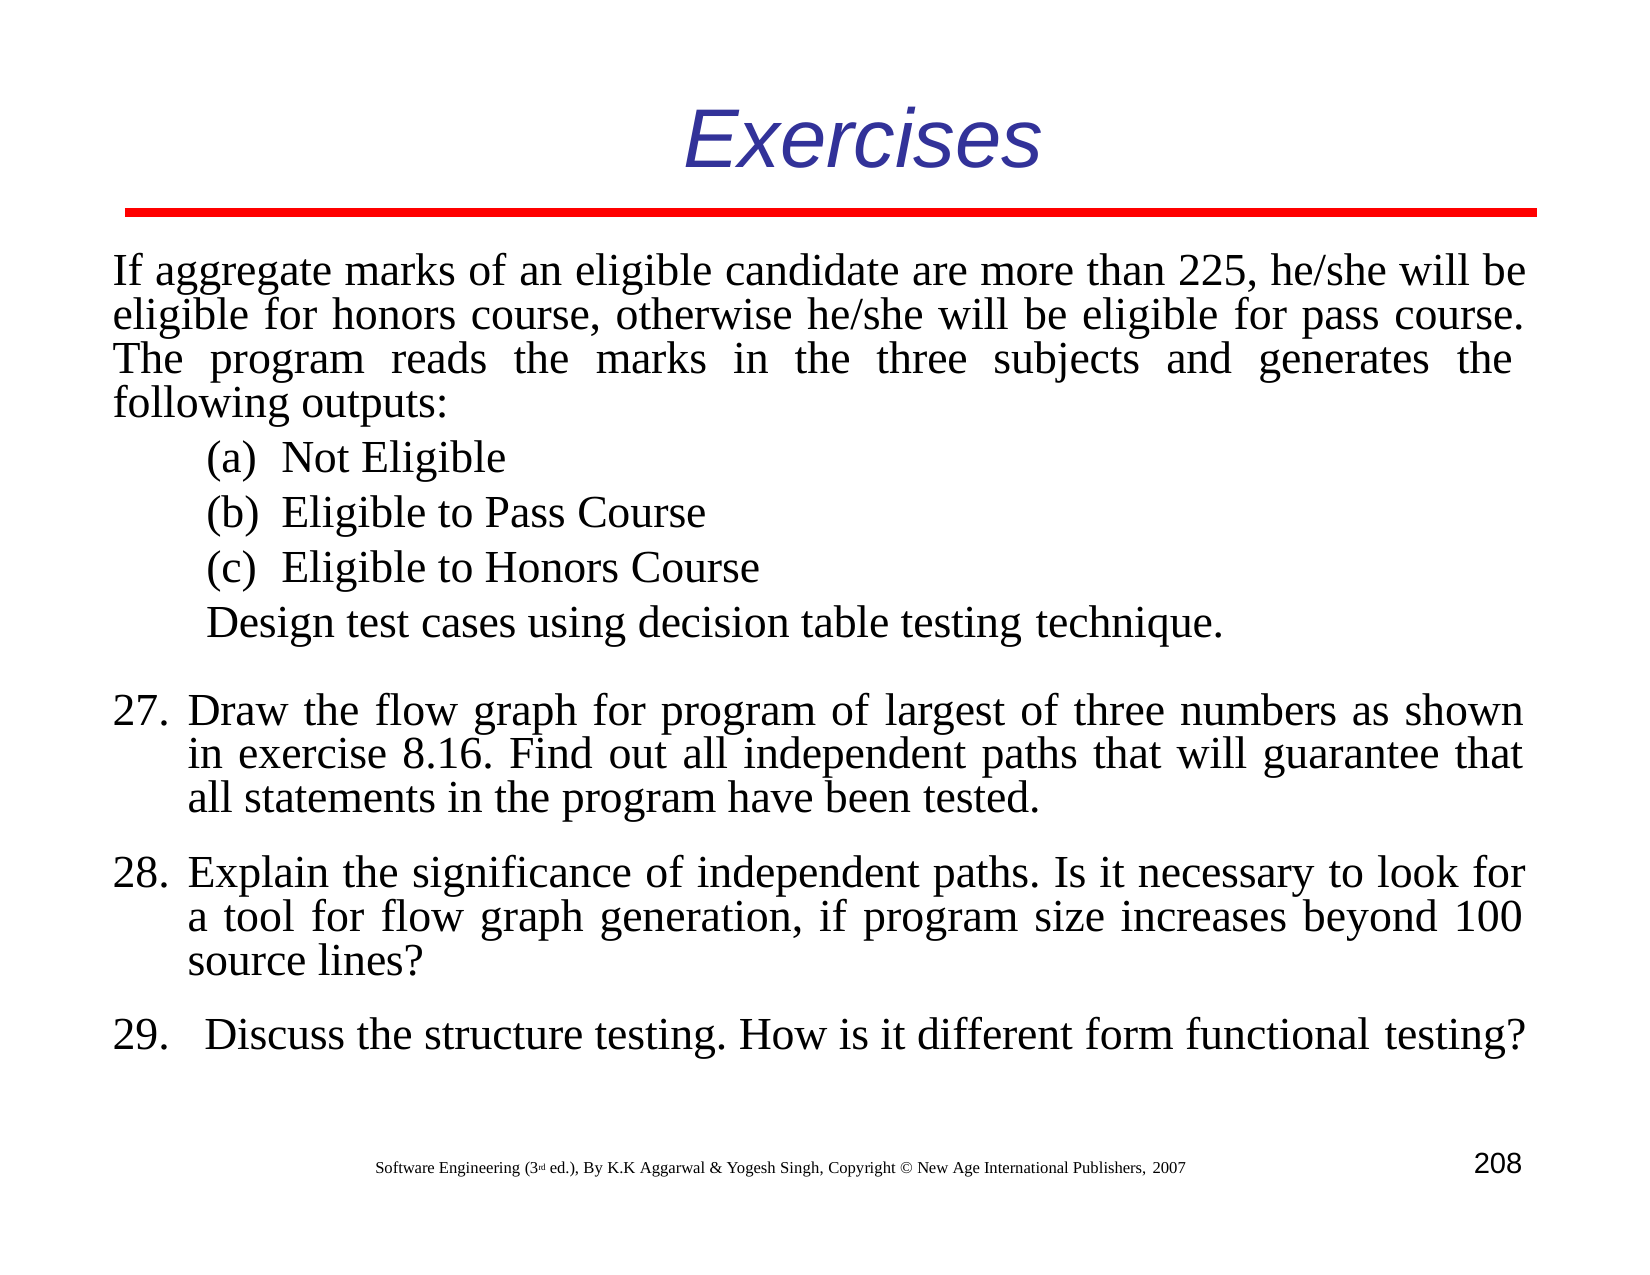

# Exercises

If aggregate marks of an eligible candidate are more than 225, he/she will be  eligible for honors course, otherwise he/she will be eligible for pass course.  The program reads the marks in the three subjects and generates the  following outputs:
Not Eligible
Eligible to Pass Course
Eligible to Honors Course
Design test cases using decision table testing technique.

Draw the flow graph for program of largest of three numbers as shown  in exercise 8.16. Find out all independent paths that will guarantee that  all statements in the program have been tested.
Explain the significance of independent paths. Is it necessary to look for  a tool for flow graph generation, if program size increases beyond 100  source lines?
Discuss the structure testing. How is it different form functional testing?
208
Software Engineering (3rd  ed.), By K.K Aggarwal & Yogesh Singh, Copyright © New Age International Publishers, 2007